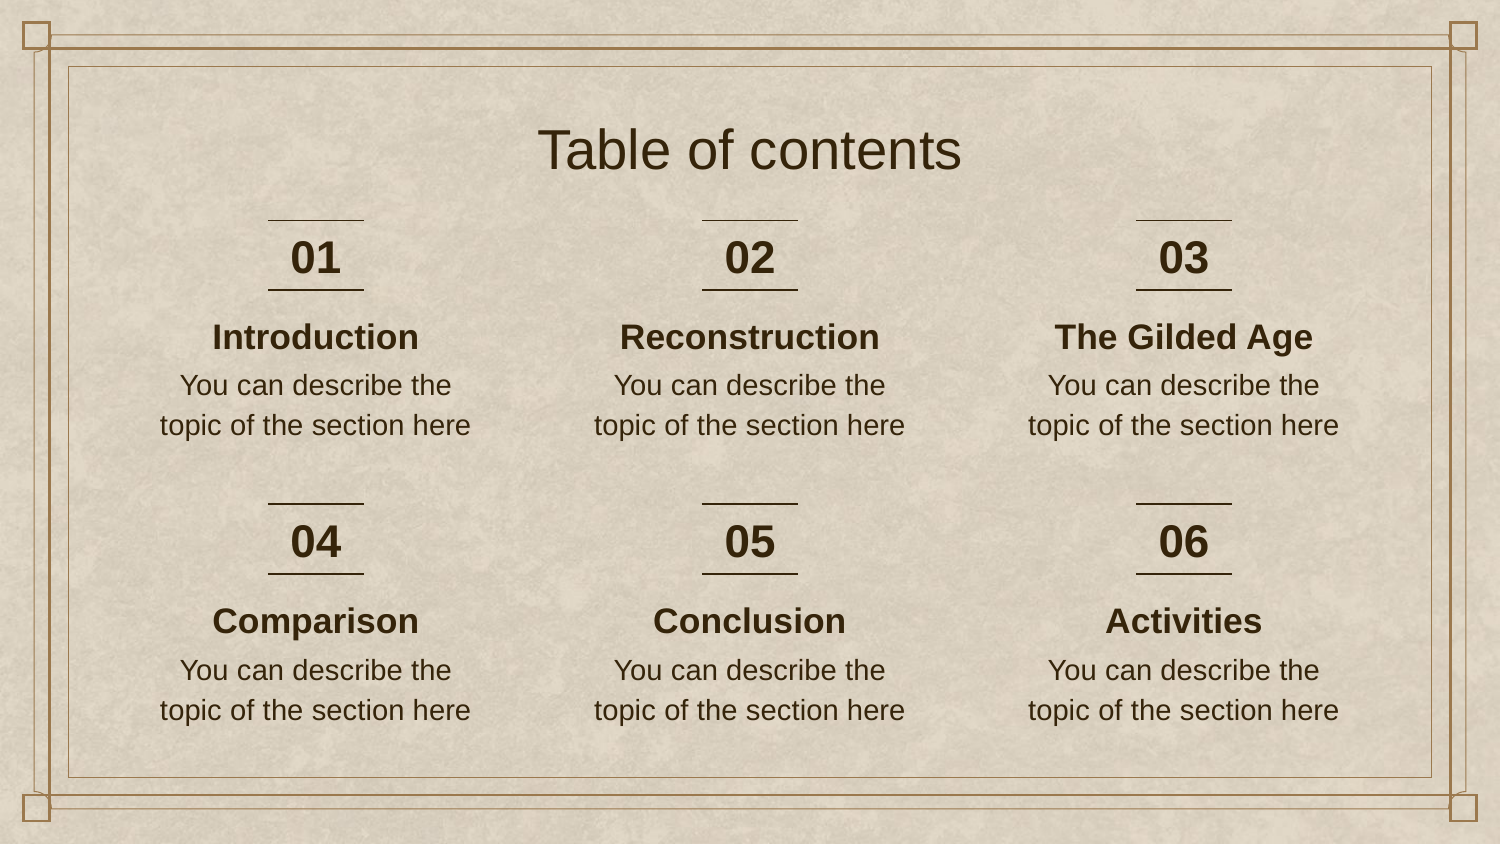

# Table of contents
01
02
03
Introduction
Reconstruction
The Gilded Age
You can describe the topic of the section here
You can describe the topic of the section here
You can describe the topic of the section here
04
05
06
Comparison
Conclusion
Activities
You can describe the topic of the section here
You can describe the topic of the section here
You can describe the topic of the section here